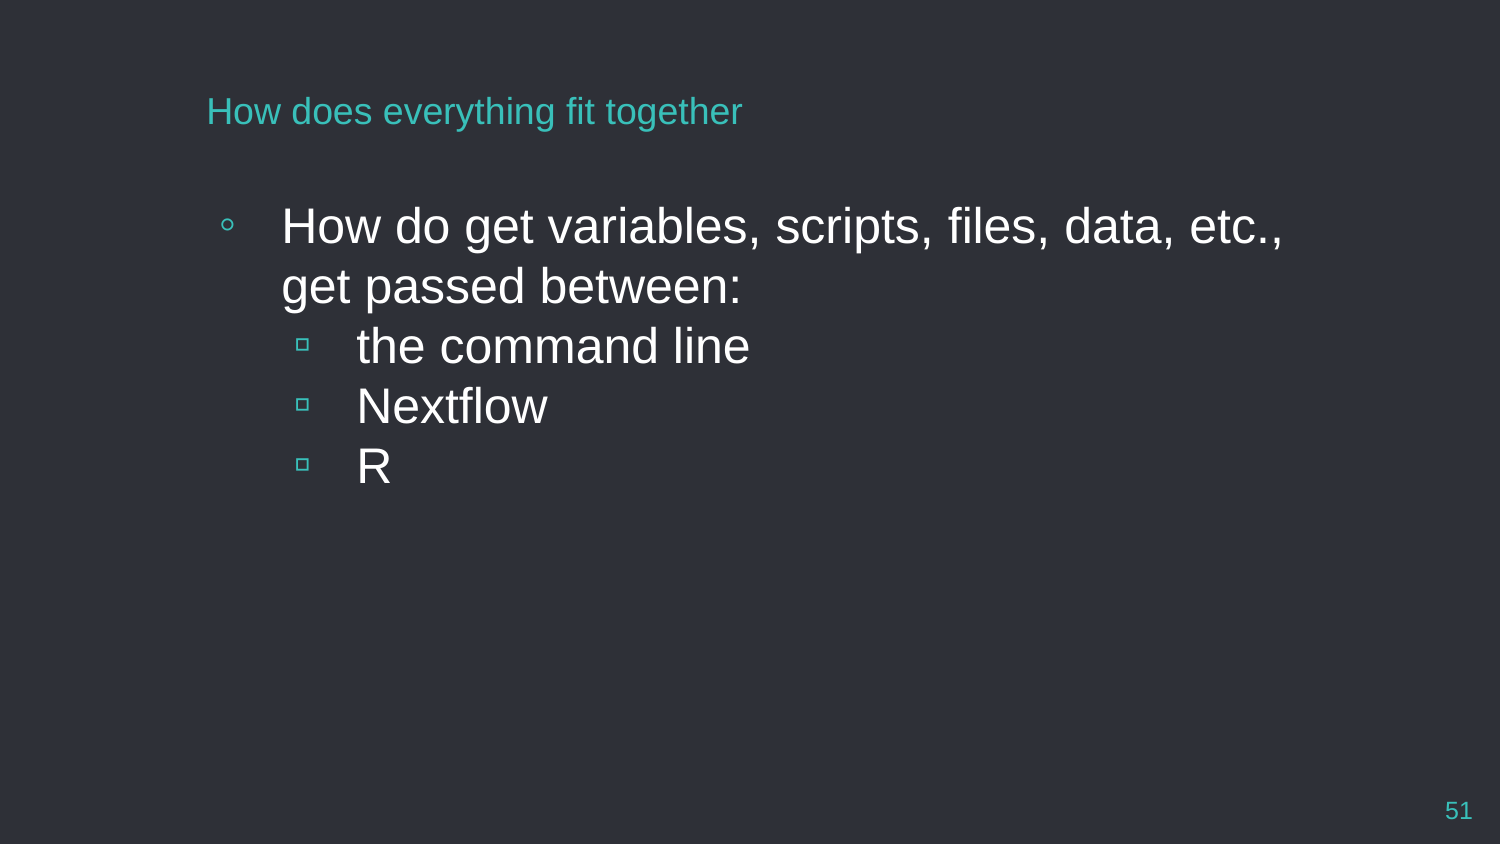

# How does everything fit together
How do get variables, scripts, files, data, etc., get passed between:
the command line
Nextflow
R

51